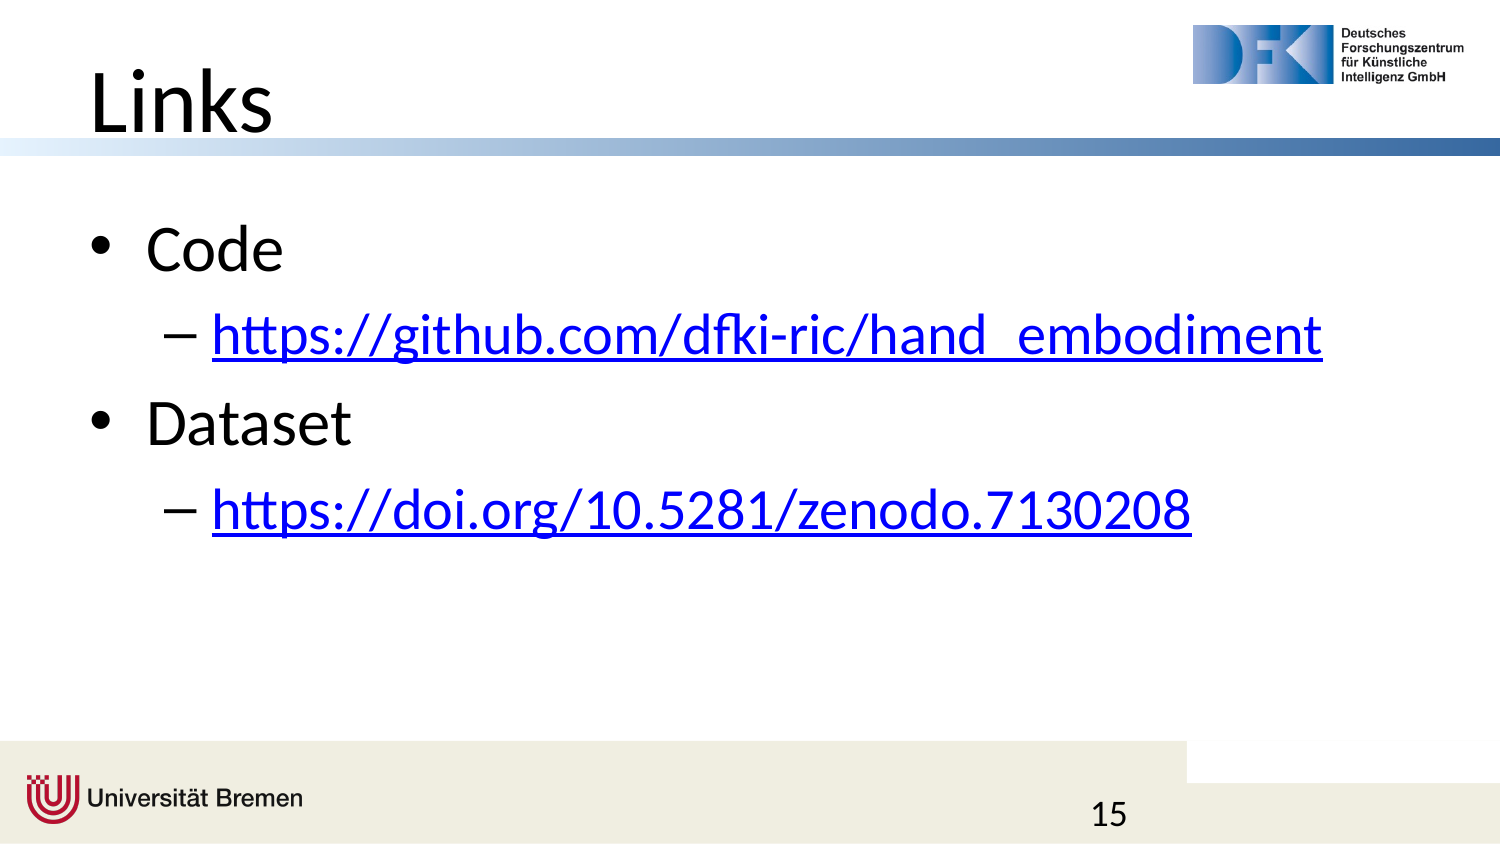

# Links
Code
https://github.com/dfki-ric/hand_embodiment
Dataset
https://doi.org/10.5281/zenodo.7130208
15